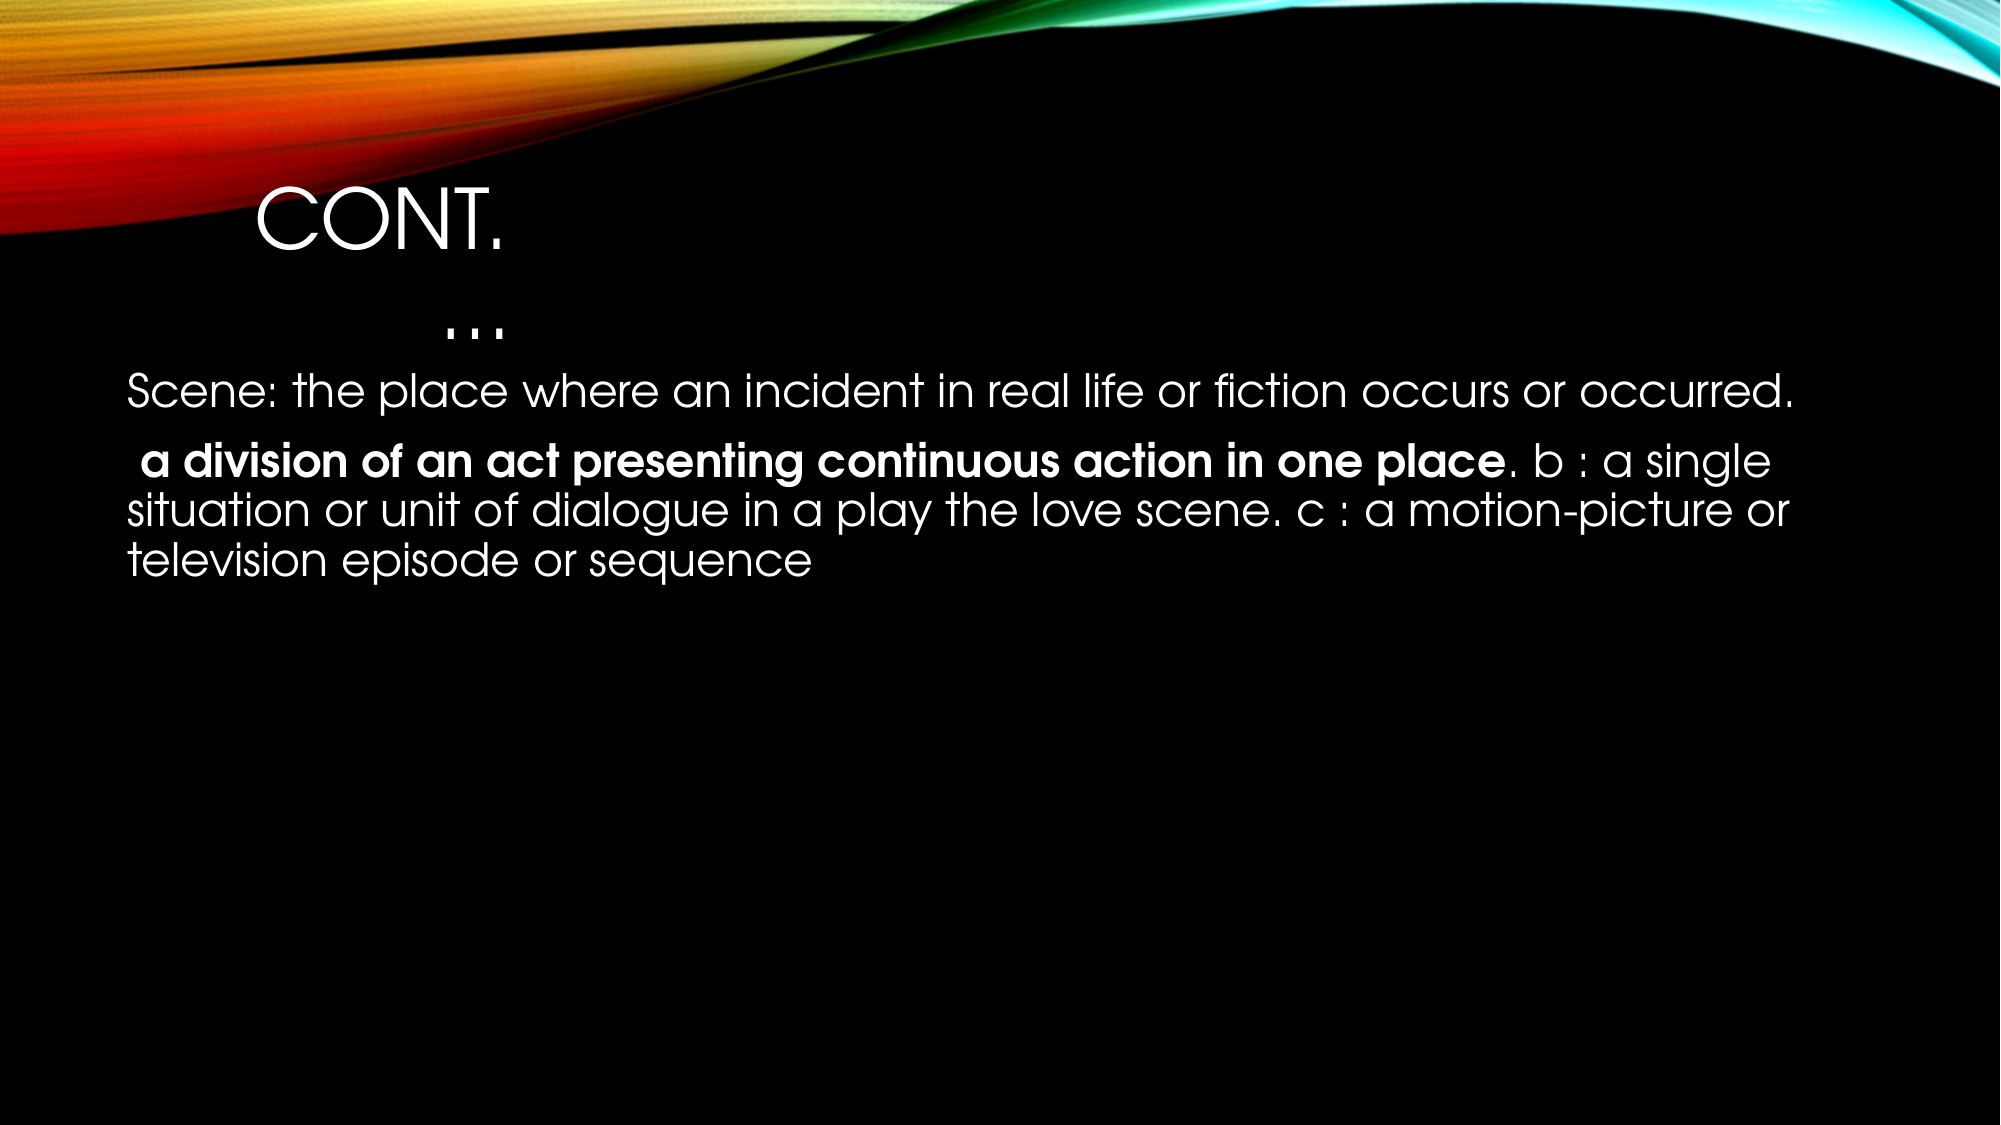

# Cont.…
Scene: the place where an incident in real life or fiction occurs or occurred.
 a division of an act presenting continuous action in one place. b : a single situation or unit of dialogue in a play the love scene. c : a motion-picture or television episode or sequence